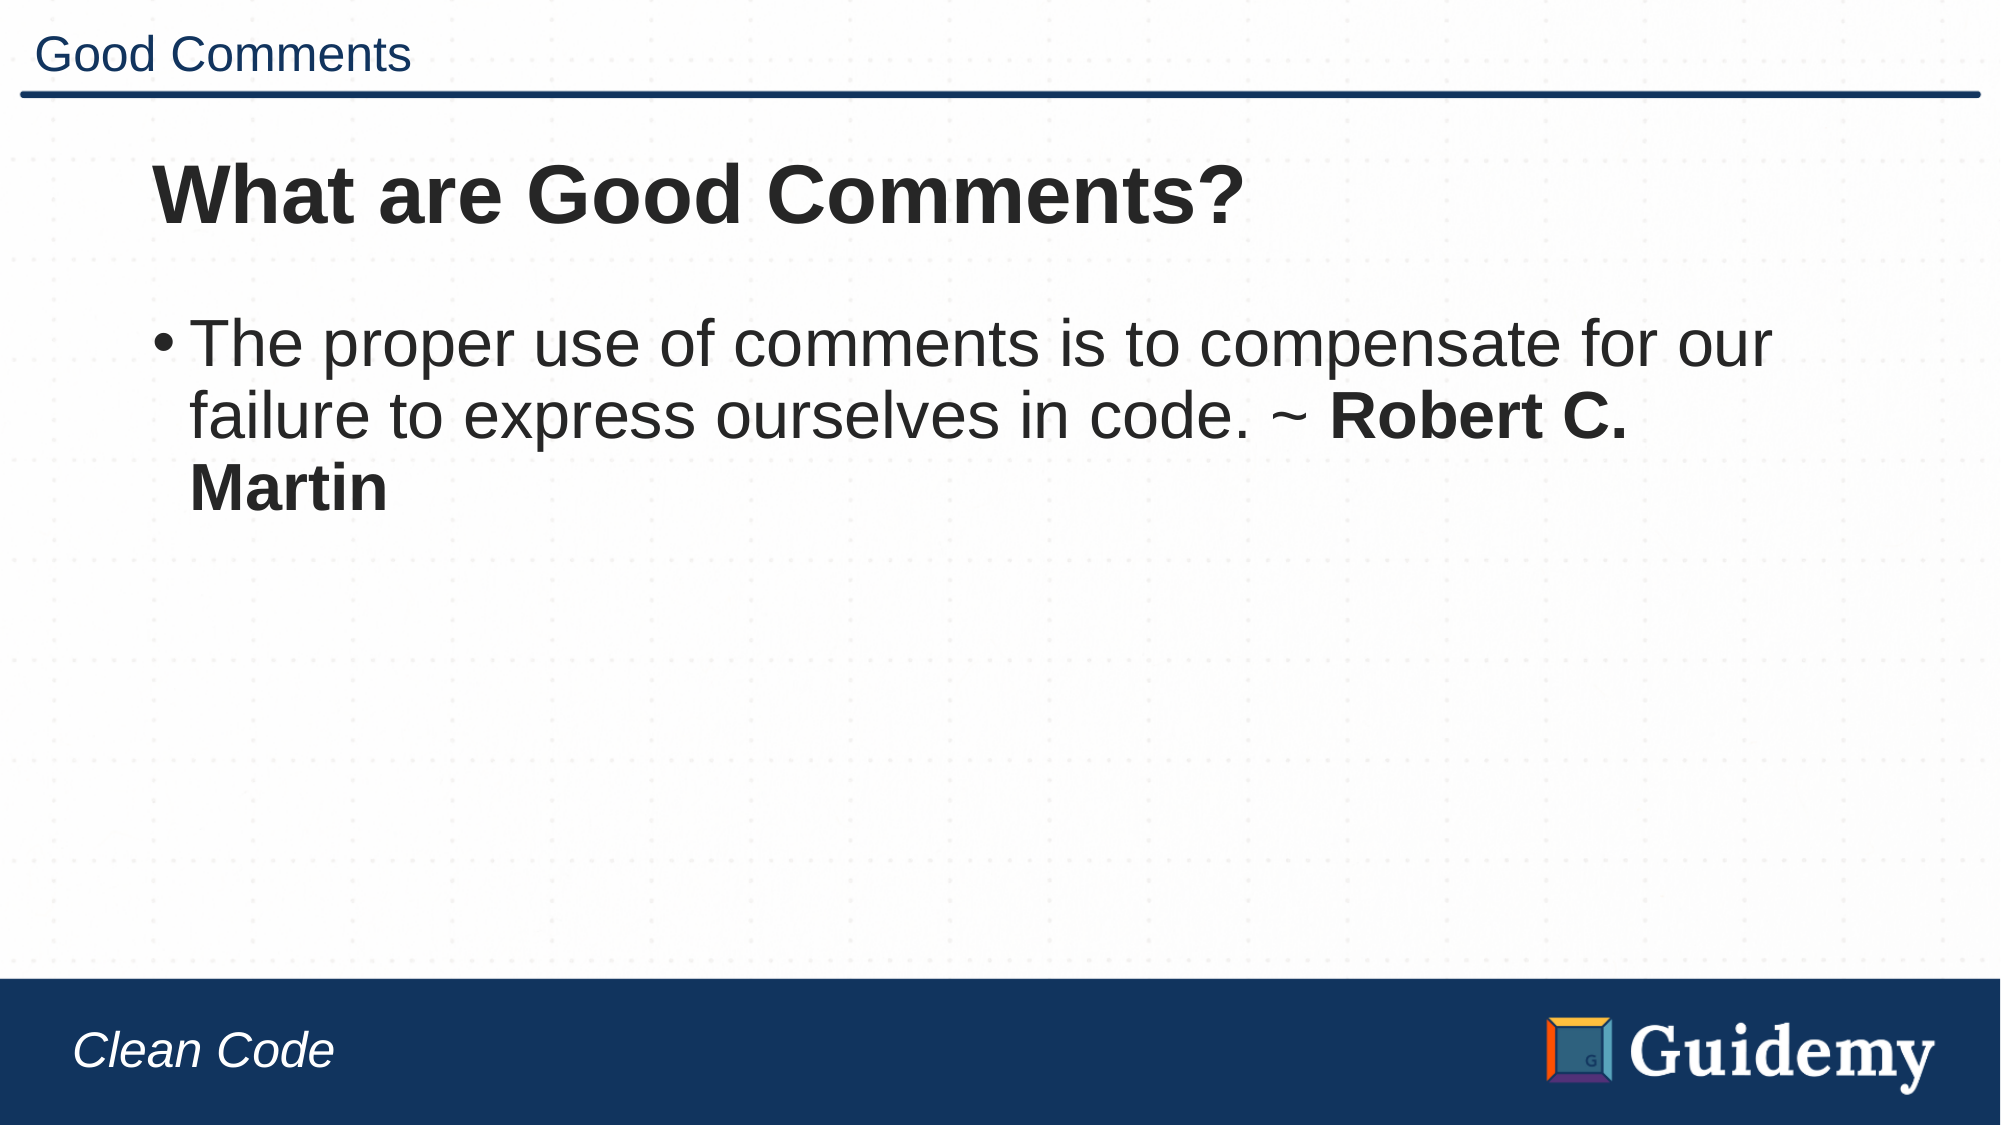

# Good Comments
What are Good Comments?
The proper use of comments is to compensate for our failure to express ourselves in code. ~ Robert C. Martin

Clean Code